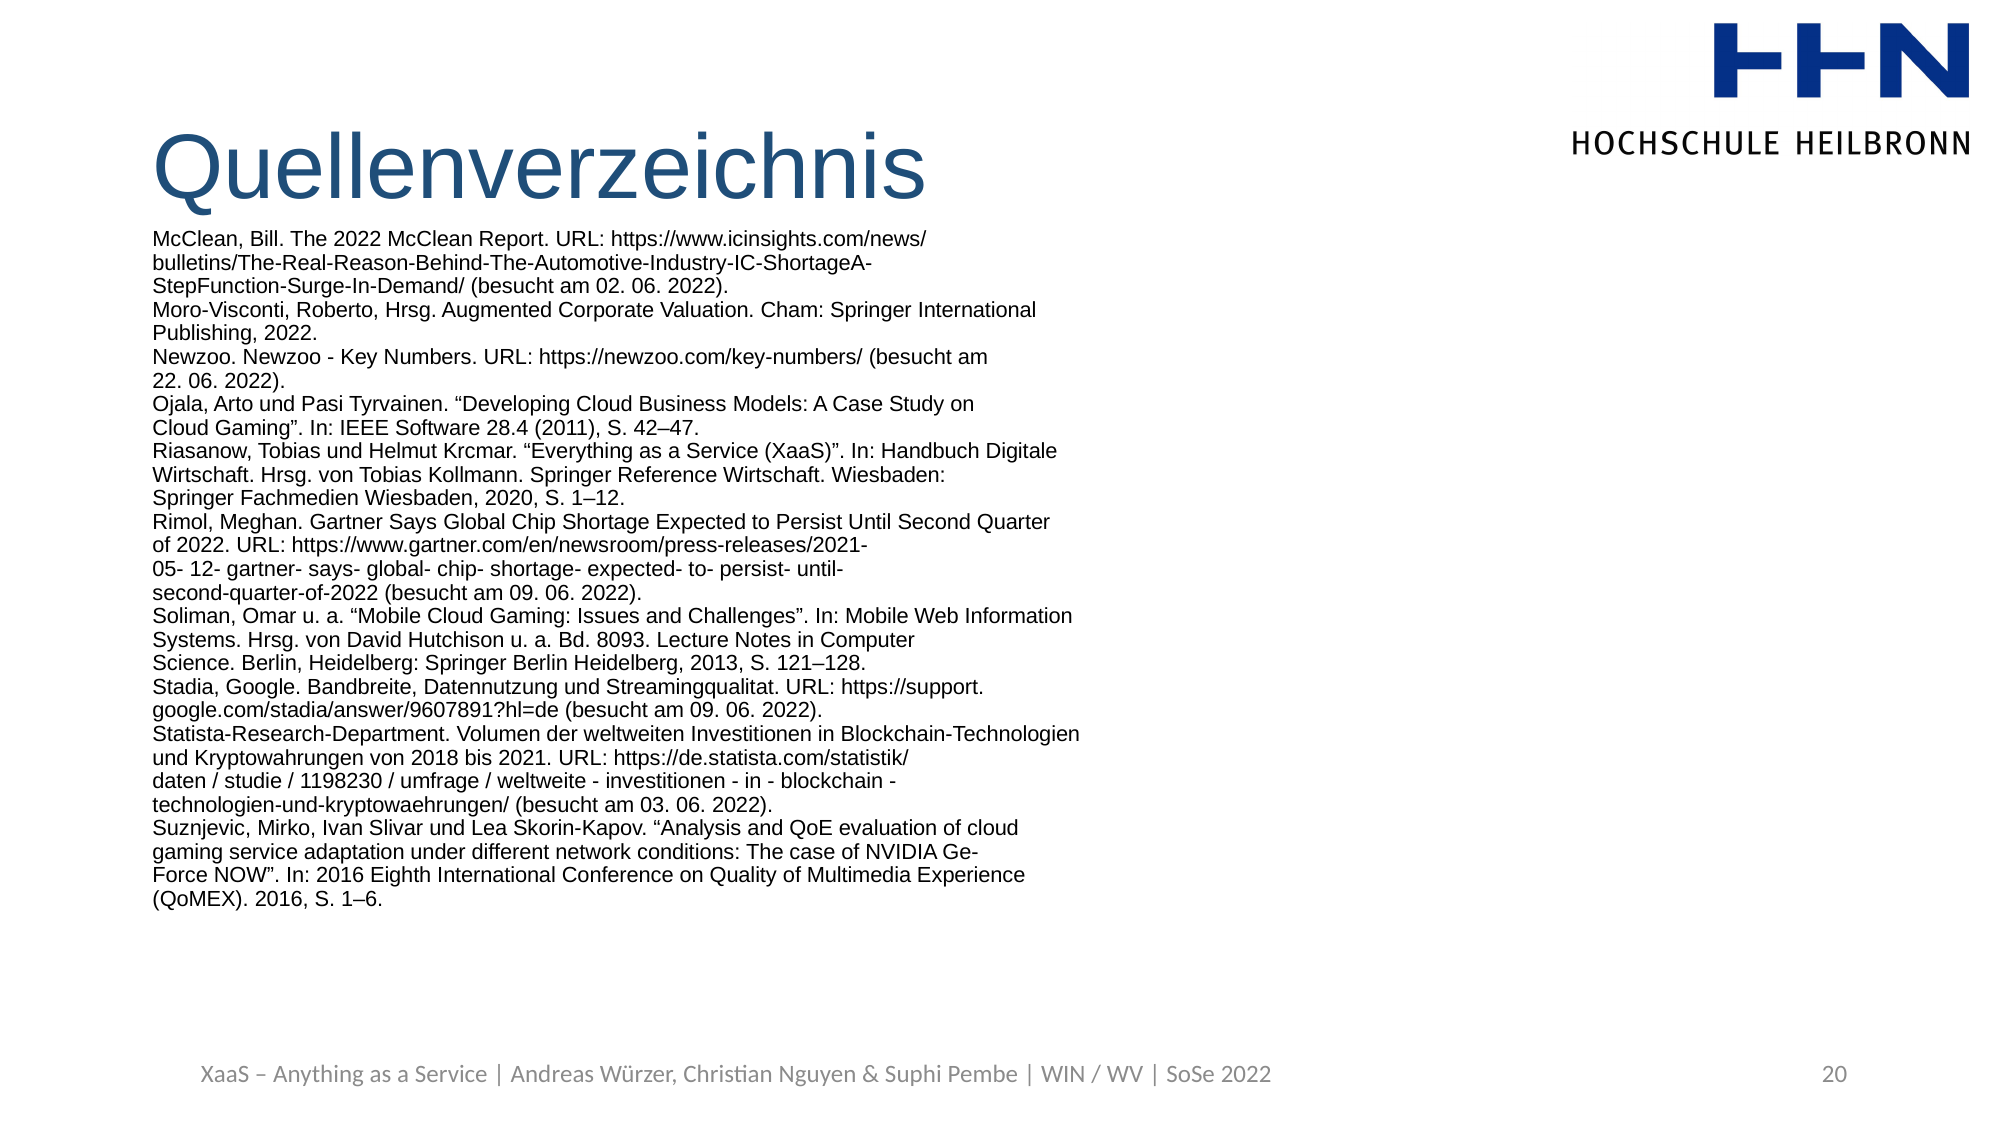

# Quellenverzeichnis
McClean, Bill. The 2022 McClean Report. URL: https://www.icinsights.com/news/
bulletins/The-Real-Reason-Behind-The-Automotive-Industry-IC-ShortageA-
StepFunction-Surge-In-Demand/ (besucht am 02. 06. 2022).
Moro-Visconti, Roberto, Hrsg. Augmented Corporate Valuation. Cham: Springer International
Publishing, 2022.
Newzoo. Newzoo - Key Numbers. URL: https://newzoo.com/key-numbers/ (besucht am
22. 06. 2022).
Ojala, Arto und Pasi Tyrvainen. “Developing Cloud Business Models: A Case Study on
Cloud Gaming”. In: IEEE Software 28.4 (2011), S. 42–47.
Riasanow, Tobias und Helmut Krcmar. “Everything as a Service (XaaS)”. In: Handbuch Digitale
Wirtschaft. Hrsg. von Tobias Kollmann. Springer Reference Wirtschaft. Wiesbaden:
Springer Fachmedien Wiesbaden, 2020, S. 1–12.
Rimol, Meghan. Gartner Says Global Chip Shortage Expected to Persist Until Second Quarter
of 2022. URL: https://www.gartner.com/en/newsroom/press-releases/2021-
05- 12- gartner- says- global- chip- shortage- expected- to- persist- until-
second-quarter-of-2022 (besucht am 09. 06. 2022).
Soliman, Omar u. a. “Mobile Cloud Gaming: Issues and Challenges”. In: Mobile Web Information
Systems. Hrsg. von David Hutchison u. a. Bd. 8093. Lecture Notes in Computer
Science. Berlin, Heidelberg: Springer Berlin Heidelberg, 2013, S. 121–128.
Stadia, Google. Bandbreite, Datennutzung und Streamingqualitat. URL: https://support.
google.com/stadia/answer/9607891?hl=de (besucht am 09. 06. 2022).
Statista-Research-Department. Volumen der weltweiten Investitionen in Blockchain-Technologien
und Kryptowahrungen von 2018 bis 2021. URL: https://de.statista.com/statistik/
daten / studie / 1198230 / umfrage / weltweite - investitionen - in - blockchain -
technologien-und-kryptowaehrungen/ (besucht am 03. 06. 2022).
Suznjevic, Mirko, Ivan Slivar und Lea Skorin-Kapov. “Analysis and QoE evaluation of cloud
gaming service adaptation under different network conditions: The case of NVIDIA Ge-
Force NOW”. In: 2016 Eighth International Conference on Quality of Multimedia Experience
(QoMEX). 2016, S. 1–6.
XaaS – Anything as a Service | Andreas Würzer, Christian Nguyen & Suphi Pembe | WIN / WV | SoSe 2022
20